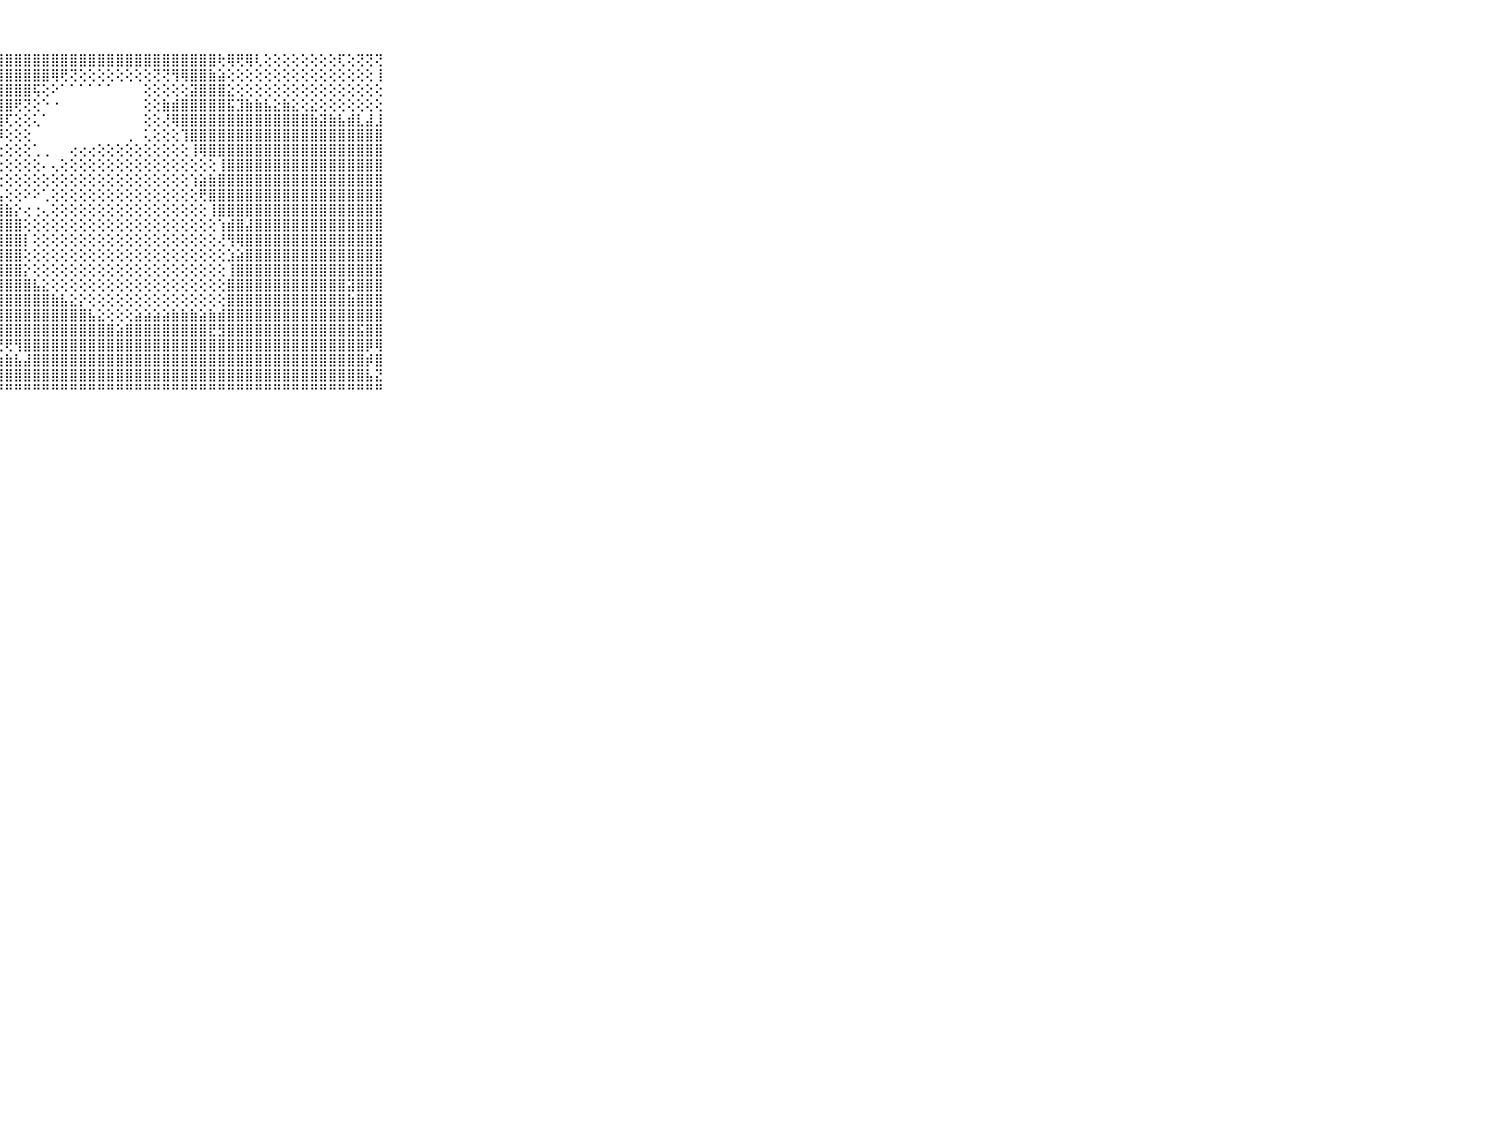

⠀⠀⠀⠀⠀⠀⠀⠀⠀⠀⠀⣿⣿⣿⣿⣿⣿⣿⣿⣿⣿⣿⣿⣿⣿⣿⣿⣿⣿⣿⣿⣿⣿⣿⣿⣿⣿⣿⣿⣿⣿⣿⣿⣿⣿⣿⣿⣿⣿⣿⣿⢗⢿⢟⢿⢇⢕⢕⢕⢕⢕⢕⢕⢕⢏⢕⢝⢝⢝⠀⠀⠀⠀⠀⠀⠀⠀⠀⠀⠀⠀
⠀⠀⠀⠀⠀⠀⠀⠀⠀⠀⠀⣿⣿⣿⣿⣿⣿⣿⣿⣿⣿⣿⣿⣿⣿⣿⣿⣿⣿⣿⣿⣿⣿⢿⢟⢝⢕⢕⢕⢕⢕⢕⢕⢕⢝⢝⢻⢿⣿⣿⣷⣵⢕⢕⢕⢕⢕⢕⢕⢕⢕⢕⢕⢕⢕⢕⢕⢕⢸⠀⠀⠀⠀⠀⠀⠀⠀⠀⠀⠀⠀
⠀⠀⠀⠀⠀⠀⠀⠀⠀⠀⠀⣿⣿⣿⢿⣿⣿⣿⣿⣿⣿⣿⣿⣿⣿⣿⣿⣿⣿⣿⣿⢯⢕⠕⠁⠁⠁⠁⠁⠁⠀⠀⠀⢕⢕⢕⢕⢕⣽⣿⣿⣿⣕⢕⢕⢕⢕⢕⢕⢕⢕⢕⢕⢕⢕⢕⢕⢕⢕⠀⠀⠀⠀⠀⠀⠀⠀⠀⠀⠀⠀
⠀⠀⠀⠀⠀⠀⠀⠀⠀⠀⠀⣿⣿⣿⣿⣾⣿⣿⣿⣿⣿⣿⣿⣿⣿⣿⣿⣿⣿⢟⢝⢕⠑⠐⠀⠀⠀⠀⠀⠀⠀⠀⠀⢕⢕⣷⣾⣿⣿⣿⣿⣿⣯⣹⣷⣷⣧⣕⣷⣕⢕⣕⢕⢕⢕⢕⢕⢕⢕⠀⠀⠀⠀⠀⠀⠀⠀⠀⠀⠀⠀
⠀⠀⠀⠀⠀⠀⠀⠀⠀⠀⠀⣿⢏⢝⢝⣿⡟⢝⢹⣿⣿⣿⣿⣿⣿⣿⣿⣿⢏⢕⢕⢅⠁⠀⠀⠀⠀⠀⠀⠀⠀⠀⠀⢕⢕⢜⢿⣿⣿⣿⣿⣿⣿⣿⣿⣿⣿⣿⣿⣿⣿⣷⣽⣷⣧⣾⣇⣼⣸⠀⠀⠀⠀⠀⠀⠀⠀⠀⠀⠀⠀
⠀⠀⠀⠀⠀⠀⠀⠀⠀⠀⠀⣿⢕⢕⢕⢕⢕⢕⢸⣿⣿⣿⣿⣿⣿⣿⣿⡿⢕⢕⢕⠀⠀⠀⠀⠀⠀⠀⠀⠀⠀⢀⠀⢅⢕⢕⢕⢹⣿⣿⣿⣿⣿⣿⣿⣿⣿⣿⣿⣿⣿⣿⣿⣿⣿⣿⣿⣿⣿⠀⠀⠀⠀⠀⠀⠀⠀⠀⠀⠀⠀
⠀⠀⠀⠀⠀⠀⠀⠀⠀⠀⠀⣿⣜⣎⣜⡗⣕⣕⢜⣿⣿⣿⣿⣿⣿⣿⣿⢕⢕⢕⢕⢁⢀⠀⠀⢔⢔⢔⢕⢕⢕⢕⢕⢕⢕⢕⢕⢕⢸⢿⣿⣿⣿⣿⣿⣿⣿⣿⣿⣿⣿⣿⣿⣿⣿⣿⣿⣿⣿⠀⠀⠀⠀⠀⠀⠀⠀⠀⠀⠀⠀
⠀⠀⠀⠀⠀⠀⠀⠀⠀⠀⠀⣿⢻⣧⣼⣿⡷⢺⢯⣿⣿⣿⣿⣿⣿⣿⣿⢕⢕⢕⢕⢕⠄⢄⢕⢕⢕⢕⢕⢕⢕⢕⢕⢕⢕⢕⢕⢕⢕⢕⢕⢸⣿⣿⣿⣿⣿⣿⣿⣿⣿⣿⣿⣿⣿⣿⣿⣿⣿⠀⠀⠀⠀⠀⠀⠀⠀⠀⠀⠀⠀
⠀⠀⠀⠀⠀⠀⠀⠀⠀⠀⠀⢟⢼⣿⣿⣿⣷⡷⢷⣿⣿⣿⣿⣿⣿⣿⣷⢕⢕⢕⢕⢕⢕⢕⢕⢕⢕⢕⢕⢕⢕⢕⢕⢕⢕⢕⢕⢕⢱⣵⣷⣿⣿⣿⣿⣿⣿⣿⣿⣿⣿⣿⣿⣿⣿⣿⣿⣿⣿⠀⠀⠀⠀⠀⠀⠀⠀⠀⠀⠀⠀
⠀⠀⠀⠀⠀⠀⠀⠀⠀⠀⠀⣾⣿⣏⢱⣿⣕⣕⣵⣿⣿⣿⣿⣿⣿⣿⣿⣧⢕⢕⠕⠕⢁⢕⢕⢕⢕⢕⢕⢕⢕⢕⢕⢕⢕⢕⢕⢕⢕⢟⣿⣿⣿⣿⣿⣿⣿⣿⣿⣿⣿⣿⣿⣿⣿⣿⣿⣿⣿⠀⠀⠀⠀⠀⠀⠀⠀⠀⠀⠀⠀
⠀⠀⠀⠀⠀⠀⠀⠀⠀⠀⠀⣿⣿⣿⣿⣿⣯⣿⣿⣿⣿⣿⣿⣿⣿⣿⣿⣿⣷⡕⢔⢐⢄⢕⢕⢕⢕⢕⢕⢕⢕⢕⢕⢕⢕⢕⢕⢕⢕⢕⢸⣿⣿⣿⣿⣿⣿⣿⣿⣿⣿⣿⣿⣿⣿⣿⣿⣿⣿⠀⠀⠀⠀⠀⠀⠀⠀⠀⠀⠀⠀
⠀⠀⠀⠀⠀⠀⠀⠀⠀⠀⠀⣿⣿⣿⣿⣿⣿⣿⣿⣿⣿⣿⣿⣿⣿⣿⣿⣿⣿⣿⢕⢕⢕⢕⢕⢕⢕⢕⢕⢕⢕⢕⢕⢕⢕⢕⢕⢕⢕⢕⢕⢱⣾⣿⣼⣿⣿⣿⣿⣿⣿⣿⣿⣿⣿⣿⣿⣿⣿⠀⠀⠀⠀⠀⠀⠀⠀⠀⠀⠀⠀
⠀⠀⠀⠀⠀⠀⠀⠀⠀⠀⠀⣿⣿⣿⣿⣿⣿⣿⣿⣿⣿⣿⣿⣿⣿⣿⣿⣿⣿⣿⡇⢕⢕⢕⢕⢕⢕⢕⢕⢕⢕⢕⢕⢕⢕⢕⢕⢕⢕⢕⢕⢜⢻⢿⣿⣿⣿⣿⣿⣿⣿⣿⣿⣿⣿⣿⣿⣿⣿⠀⠀⠀⠀⠀⠀⠀⠀⠀⠀⠀⠀
⠀⠀⠀⠀⠀⠀⠀⠀⠀⠀⠀⣿⣿⣿⣿⣿⣿⣿⣿⣿⣿⣿⣿⣿⣿⣿⣿⣿⣿⣿⢕⢕⢕⢕⢕⢕⢕⢕⢕⢕⢕⢕⢕⢕⢕⢕⢕⢕⢕⢕⢕⢕⣱⣵⣿⣿⣿⣿⣿⣿⣿⣿⣿⣿⣿⣿⣿⣿⣿⠀⠀⠀⠀⠀⠀⠀⠀⠀⠀⠀⠀
⠀⠀⠀⠀⠀⠀⠀⠀⠀⠀⠀⣿⣿⣿⣿⣿⣿⣿⣿⣿⣿⣿⣿⣿⣿⣿⣿⣿⣿⣿⡕⢕⢕⢕⢕⢕⢕⢕⢕⢕⢕⢕⢕⢕⢕⢕⢕⢕⢕⢕⢕⢕⢸⣿⣿⣿⣿⣿⣿⣿⣿⣿⣿⣿⣿⣿⣿⣿⣿⠀⠀⠀⠀⠀⠀⠀⠀⠀⠀⠀⠀
⠀⠀⠀⠀⠀⠀⠀⠀⠀⠀⠀⣿⣿⣿⡿⣿⣿⣿⣿⣿⣿⣿⣿⣿⣿⣿⣿⣿⣿⣿⣿⣧⣕⢕⢕⢕⢕⢕⢕⢕⢕⢕⢕⢕⢕⢕⢕⢕⢕⢕⢕⢕⣿⣿⣿⣿⣿⣿⣿⣿⣿⣿⣿⣿⣿⣽⣿⣿⣿⠀⠀⠀⠀⠀⠀⠀⠀⠀⠀⠀⠀
⠀⠀⠀⠀⠀⠀⠀⠀⠀⠀⠀⣿⣿⣿⣿⣿⣿⣿⣿⣿⣿⣿⣿⣿⣿⣿⣿⣿⣿⣿⣿⣿⣿⣷⣧⣕⡕⢕⢕⢕⢕⢕⢕⢕⢕⢕⢕⢕⢕⢕⢕⢕⣿⣿⣿⣿⣿⣿⣿⣿⣿⣿⣿⣿⣿⣷⣿⣿⣿⠀⠀⠀⠀⠀⠀⠀⠀⠀⠀⠀⠀
⠀⠀⠀⠀⠀⠀⠀⠀⠀⠀⠀⣿⣿⣿⣿⣿⣿⣿⣿⣿⣿⣿⣿⣿⣿⣿⣿⣿⣿⣿⣿⣿⣿⣿⣿⣿⣿⣧⣕⢕⢕⢕⣵⣵⣵⣵⣷⣷⣷⣵⣷⣾⣿⣿⣿⣿⣿⣿⣿⣿⣿⣿⣿⣿⣿⣿⣿⣿⣿⠀⠀⠀⠀⠀⠀⠀⠀⠀⠀⠀⠀
⠀⠀⠀⠀⠀⠀⠀⠀⠀⠀⠀⣿⣿⣿⣿⣿⣿⣿⣿⣿⣿⣿⣿⣿⣿⣿⣿⣿⣿⣿⣿⣿⣿⣿⣿⣿⣿⣿⣿⣿⣵⣿⣿⣿⣿⣿⣿⣿⣿⣿⣟⣻⣿⣿⣿⣿⣿⣿⣿⣿⣿⣿⣿⣿⣿⣿⣯⣿⣿⠀⠀⠀⠀⠀⠀⠀⠀⠀⠀⠀⠀
⠀⠀⠀⠀⠀⠀⠀⠀⠀⠀⠀⣿⣿⣿⣿⣿⣿⣿⣿⣿⣿⣿⣿⣿⣿⣿⡝⢝⢟⢻⣿⣿⣿⣿⣿⣿⣿⣿⣿⣿⣿⣿⣿⣿⣿⣿⣿⣿⣿⣿⣿⣿⣿⣿⣿⣿⣿⣿⣿⣿⣿⣿⣿⣿⣿⣿⣿⡿⢿⠀⠀⠀⠀⠀⠀⠀⠀⠀⠀⠀⠀
⠀⠀⠀⠀⠀⠀⠀⠀⠀⠀⠀⣿⣿⣿⣿⣿⣿⣿⣿⣿⣿⣿⣿⣿⣿⣿⣿⣷⣷⣧⣼⣿⣿⣿⣿⣿⣿⣿⣿⣿⣿⣿⣿⣿⣿⣿⣿⣿⣿⣿⣿⣿⣿⣿⣿⣿⣿⣿⣿⣿⣿⣿⣿⣿⣿⣿⣿⡾⣿⠀⠀⠀⠀⠀⠀⠀⠀⠀⠀⠀⠀
⠀⠀⠀⠀⠀⠀⠀⠀⠀⠀⠀⣿⣿⣿⣿⣿⣿⣿⣿⣿⣿⣿⣿⣿⣿⣿⣿⣿⣿⣿⣿⣿⣿⣿⣿⣿⣿⣿⣿⣿⣿⣿⣿⣿⣿⣿⣿⣿⣿⣿⣿⣿⣿⣿⣿⣿⣿⣿⣿⣿⣿⣿⣿⣿⣿⣿⣿⣧⣝⠀⠀⠀⠀⠀⠀⠀⠀⠀⠀⠀⠀
⠀⠀⠀⠀⠀⠀⠀⠀⠀⠀⠀⠛⠛⠛⠛⠛⠛⠛⠛⠛⠛⠛⠛⠛⠛⠛⠛⠛⠛⠛⠛⠛⠛⠛⠛⠛⠛⠛⠛⠛⠛⠛⠛⠛⠛⠛⠛⠛⠛⠛⠛⠛⠛⠛⠛⠛⠛⠛⠛⠛⠛⠛⠛⠛⠛⠛⠛⠛⠛⠀⠀⠀⠀⠀⠀⠀⠀⠀⠀⠀⠀